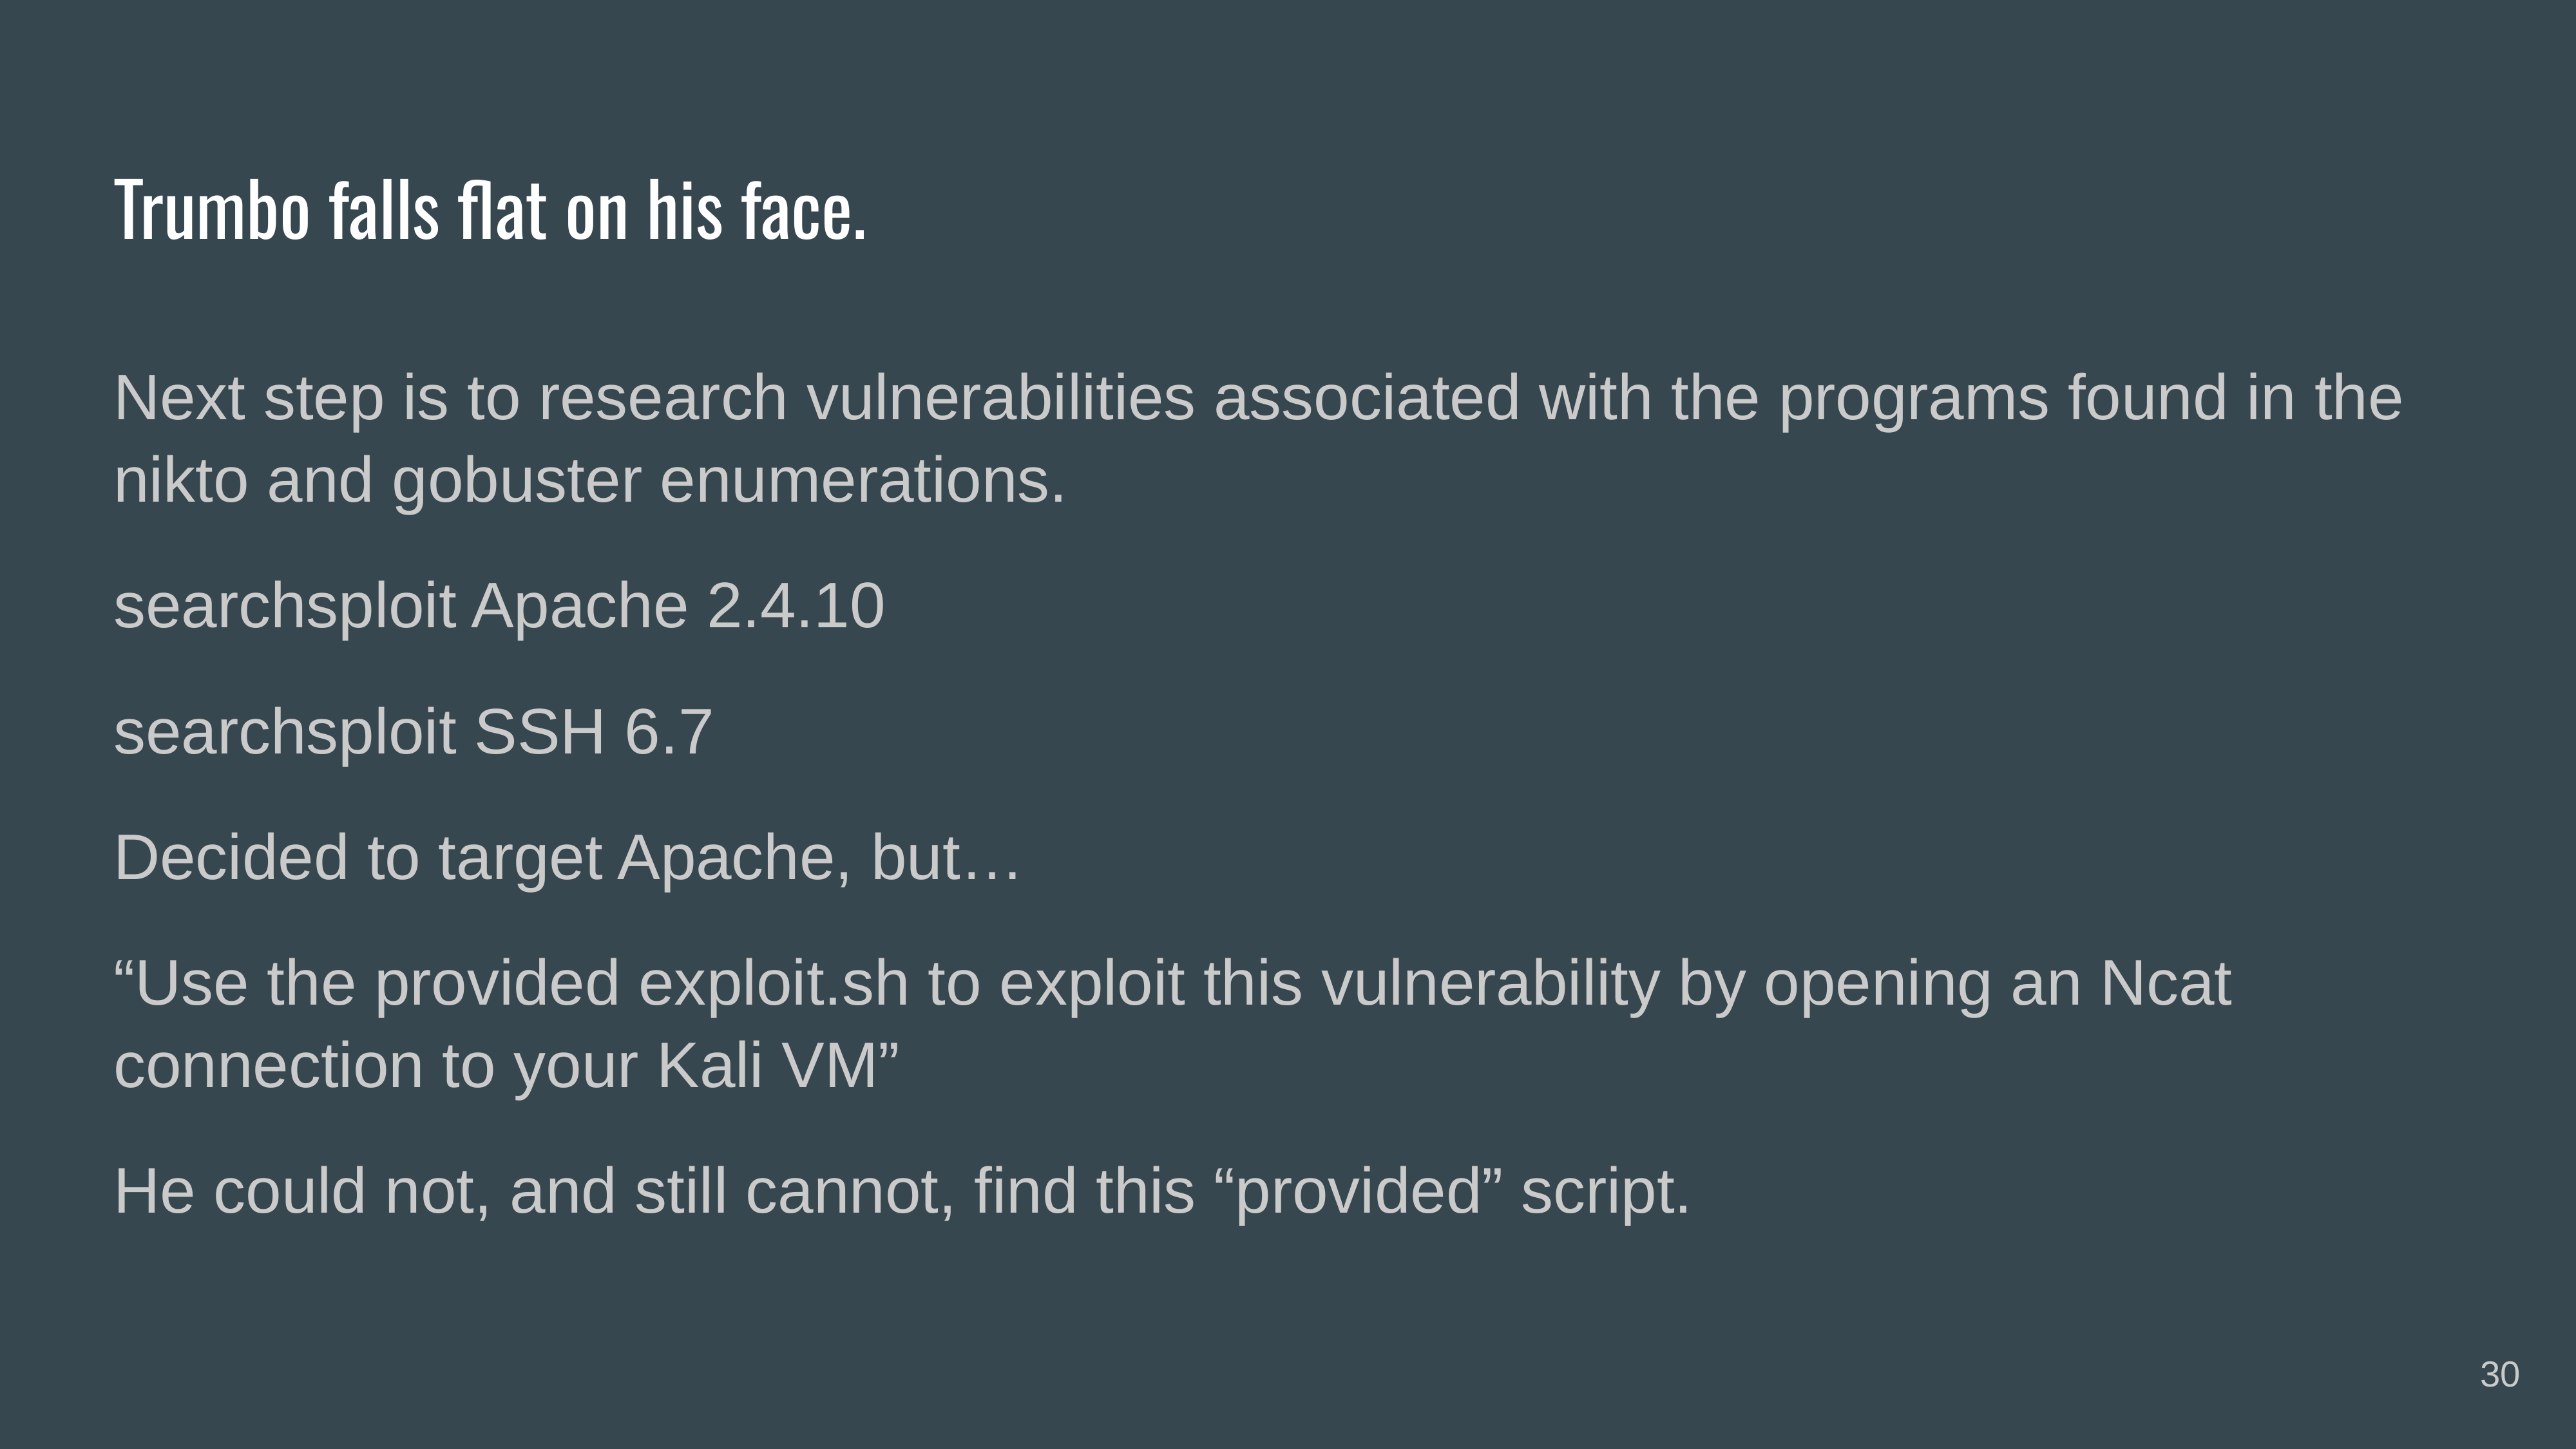

# Trumbo falls flat on his face.
Next step is to research vulnerabilities associated with the programs found in the nikto and gobuster enumerations.
searchsploit Apache 2.4.10
searchsploit SSH 6.7
Decided to target Apache, but…
“Use the provided exploit.sh to exploit this vulnerability by opening an Ncat connection to your Kali VM”
He could not, and still cannot, find this “provided” script.
30